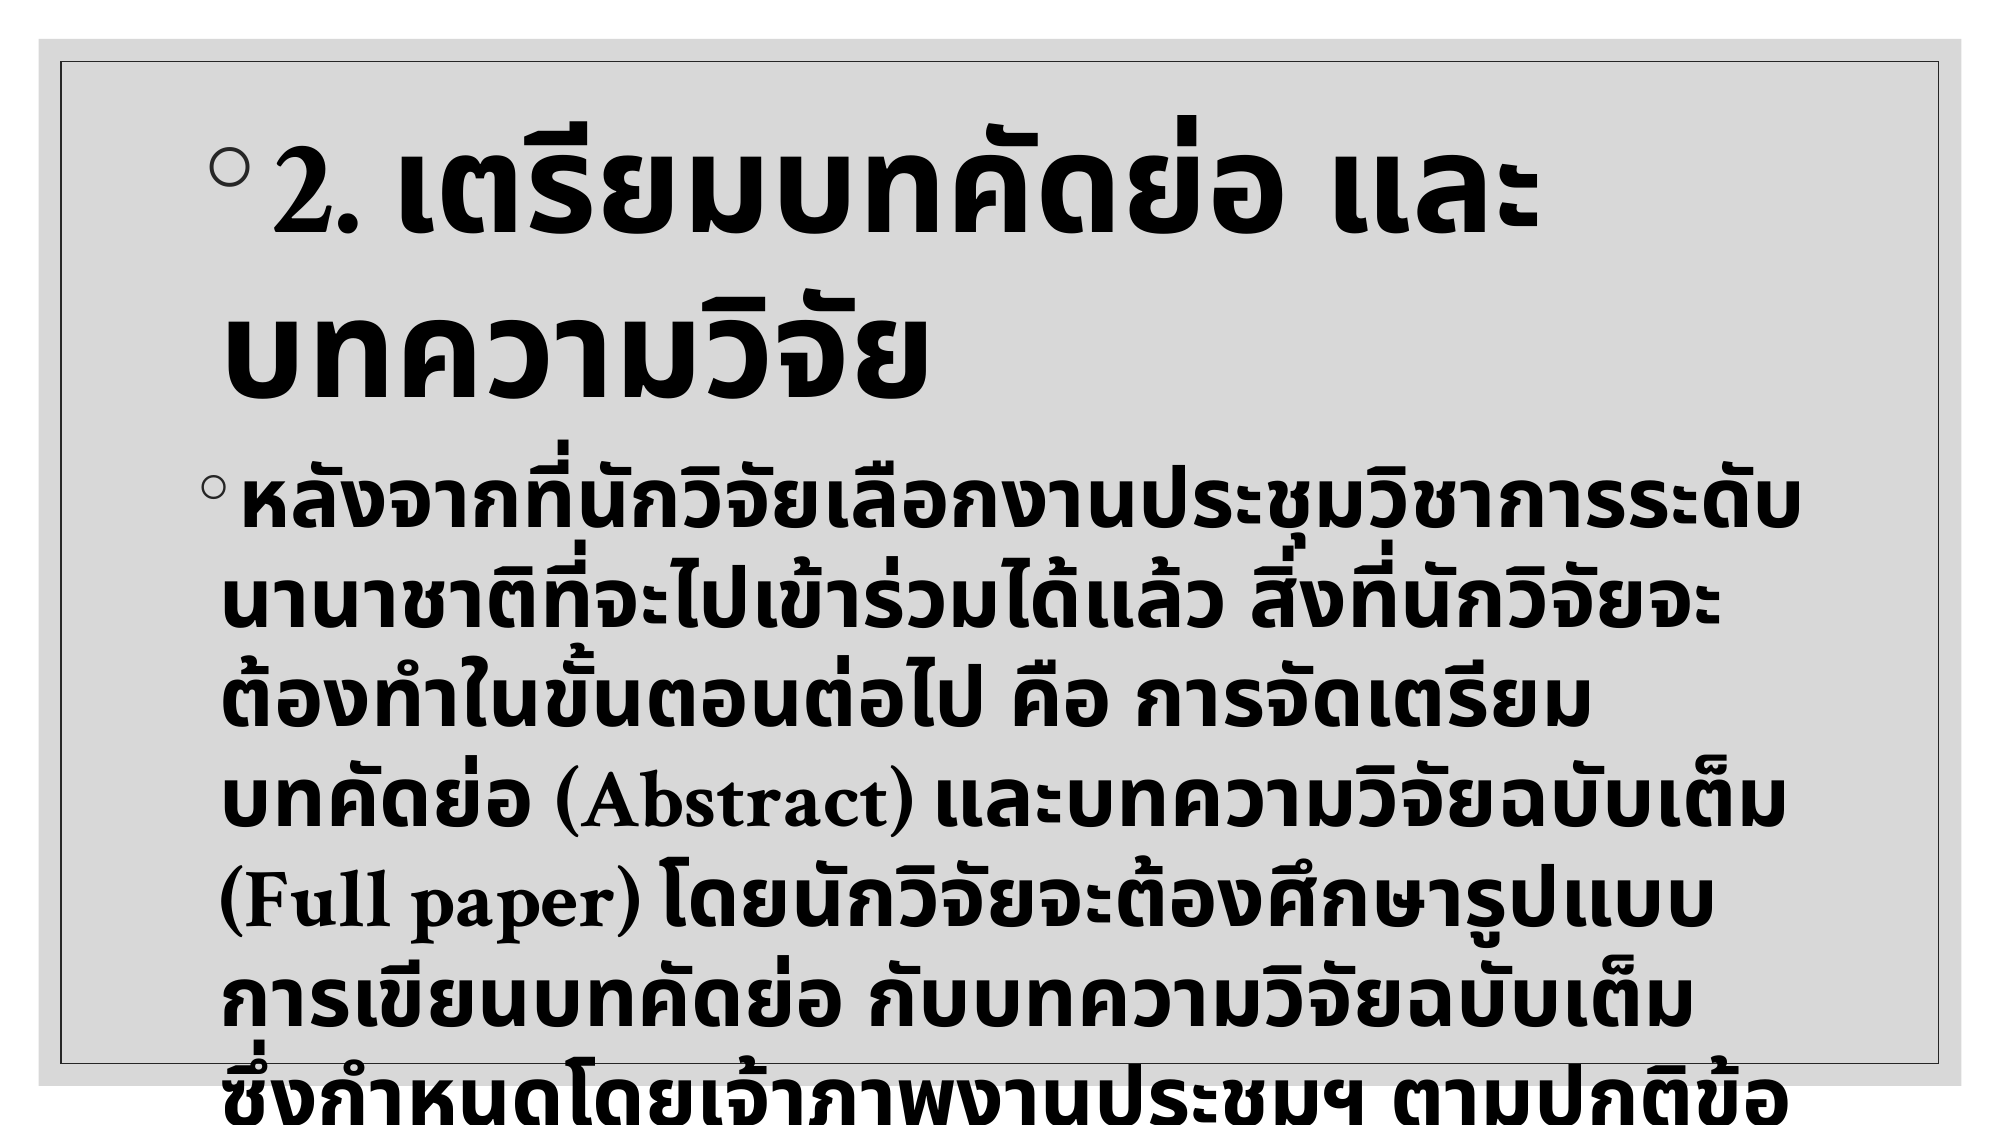

2. เตรียมบทคัดย่อ และบทความวิจัย
หลังจากที่นักวิจัยเลือกงานประชุมวิชาการระดับนานาชาติที่จะไปเข้าร่วมได้แล้ว สิ่งที่นักวิจัยจะต้องทำในขั้นตอนต่อไป คือ การจัดเตรียมบทคัดย่อ (Abstract) และบทความวิจัยฉบับเต็ม (Full paper) โดยนักวิจัยจะต้องศึกษารูปแบบการเขียนบทคัดย่อ กับบทความวิจัยฉบับเต็ม ซึ่งกำหนดโดยเจ้าภาพงานประชุมฯ ตามปกติข้อกำหนดดังกล่าวจะอยู่ในหัวข้อ “Submissions” หรือ “Submission guidelines” ในหน้า Website ของการจัดประชุม